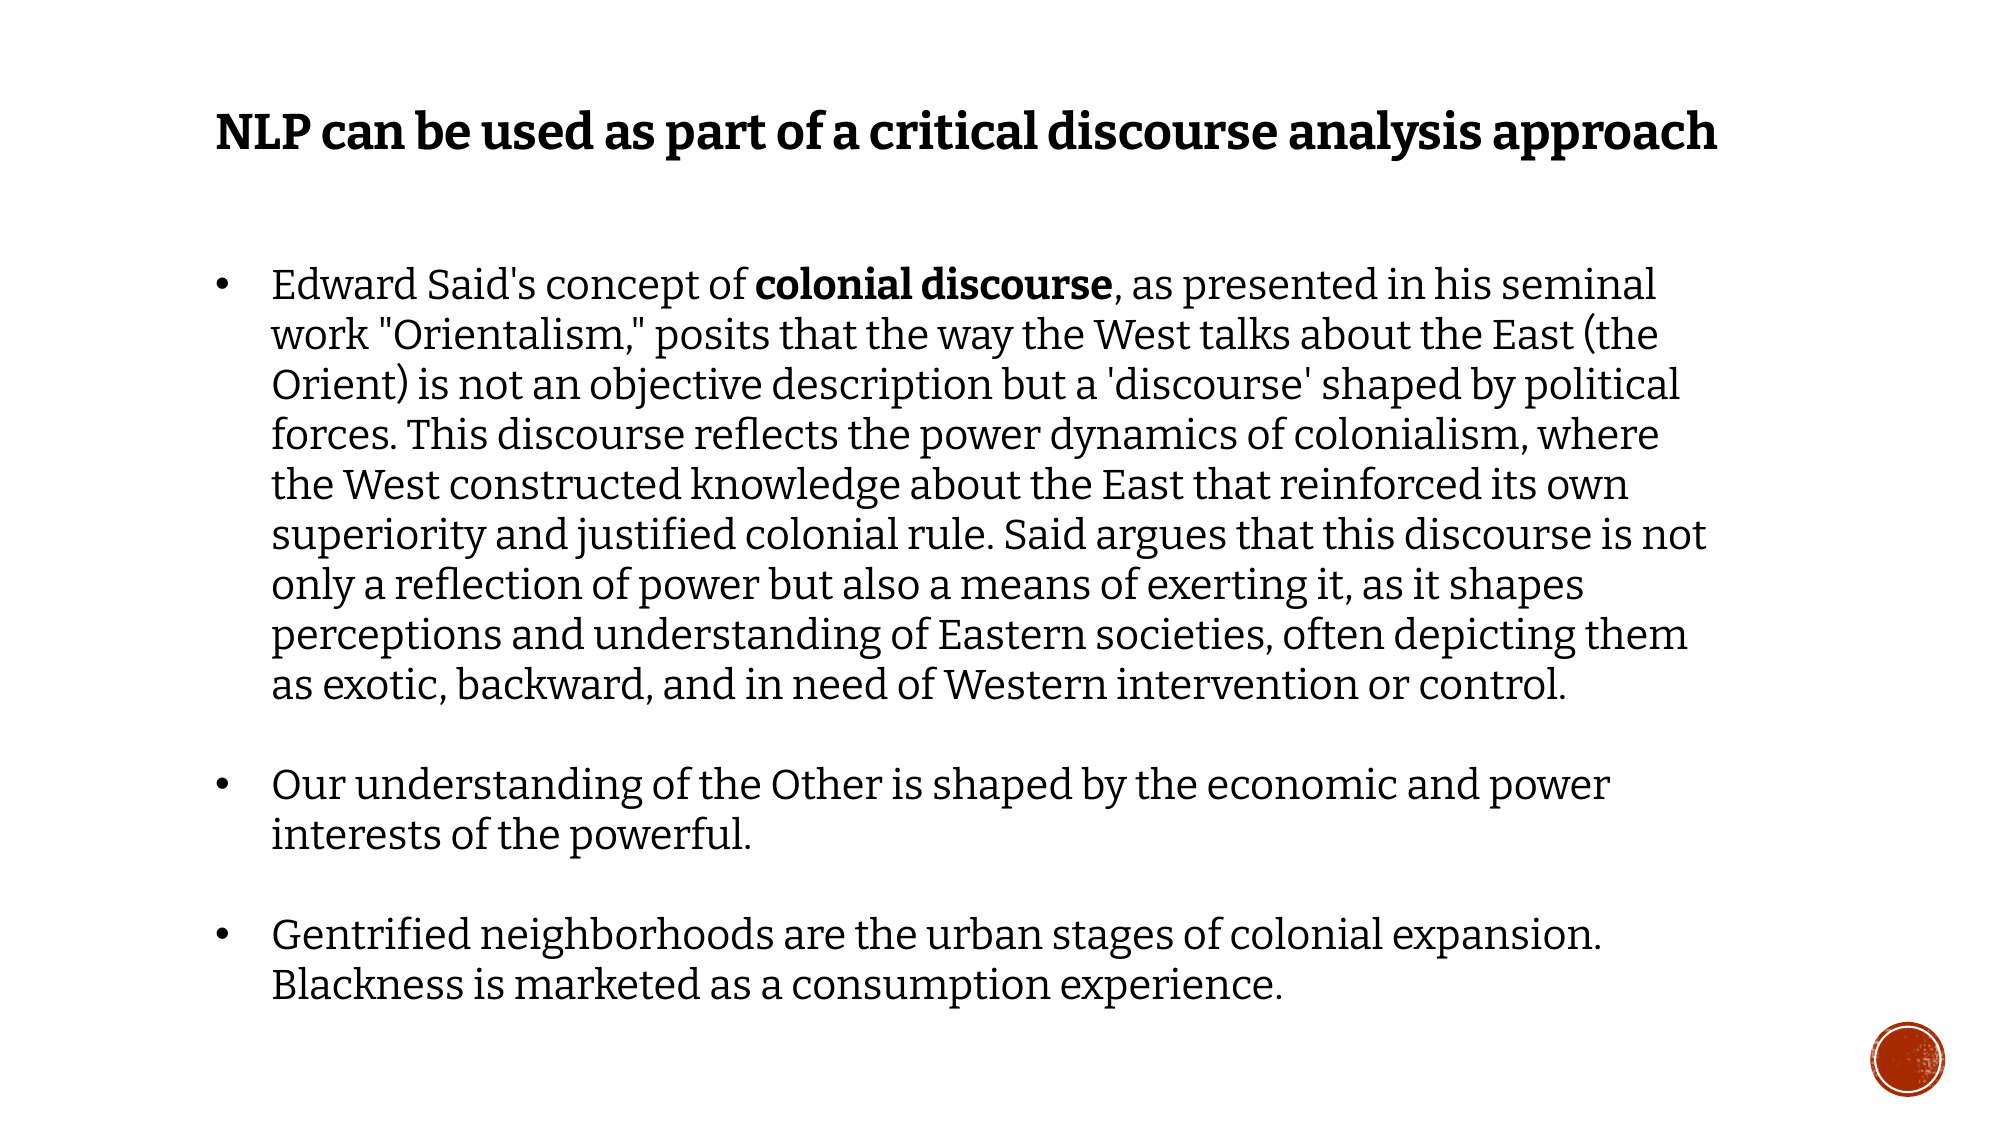

NLP can be used as part of a critical discourse analysis approach

Edward Said's concept of colonial discourse, as presented in his seminal work "Orientalism," posits that the way the West talks about the East (the Orient) is not an objective description but a 'discourse' shaped by political forces. This discourse reflects the power dynamics of colonialism, where the West constructed knowledge about the East that reinforced its own superiority and justified colonial rule. Said argues that this discourse is not only a reflection of power but also a means of exerting it, as it shapes perceptions and understanding of Eastern societies, often depicting them as exotic, backward, and in need of Western intervention or control.

Our understanding of the Other is shaped by the economic and power interests of the powerful.

Gentrified neighborhoods are the urban stages of colonial expansion. Blackness is marketed as a consumption experience.